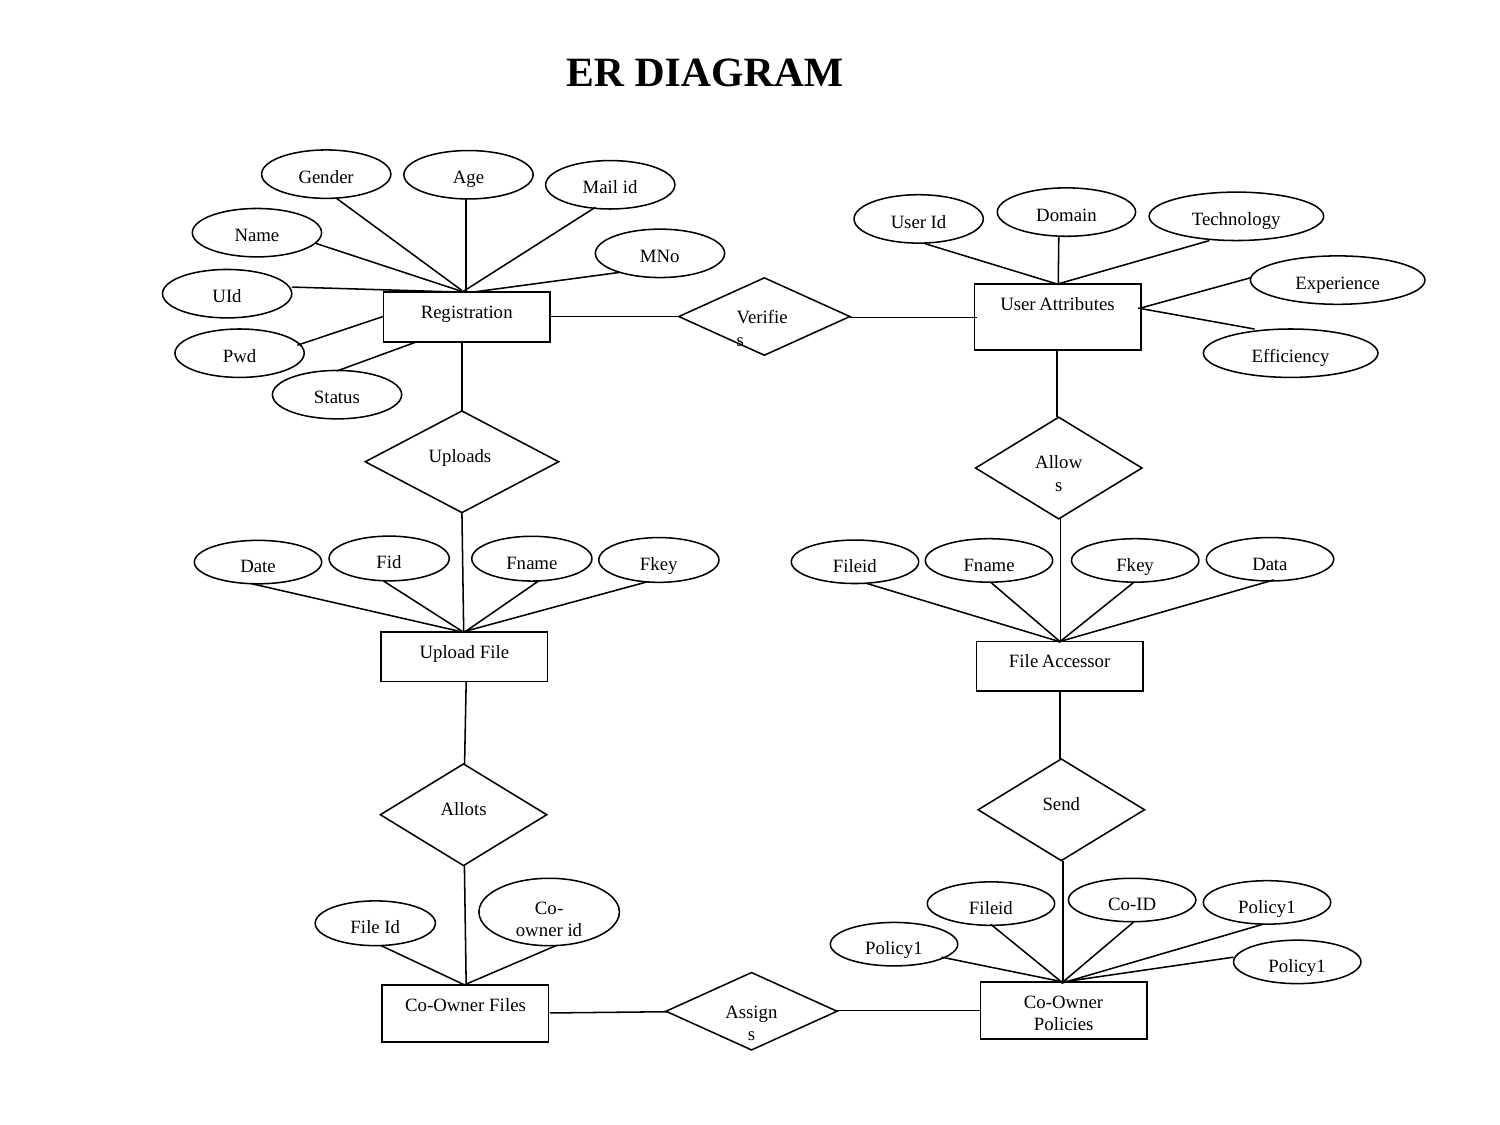

ER DIAGRAM
Gender
Age
Mail id
Domain
Technology
User Id
Name
MNo
Experience
UId
Verifies
User Attributes
Registration
Pwd
Efficiency
Status
Uploads
Allows
Fid
Fname
Data
Fkey
Fname
Fkey
Fileid
Date
Upload File
File Accessor
Send
Allots
Co-owner id
Co-ID
Policy1
Fileid
File Id
Policy1
Policy1
Assigns
Co-Owner Policies
Co-Owner Files